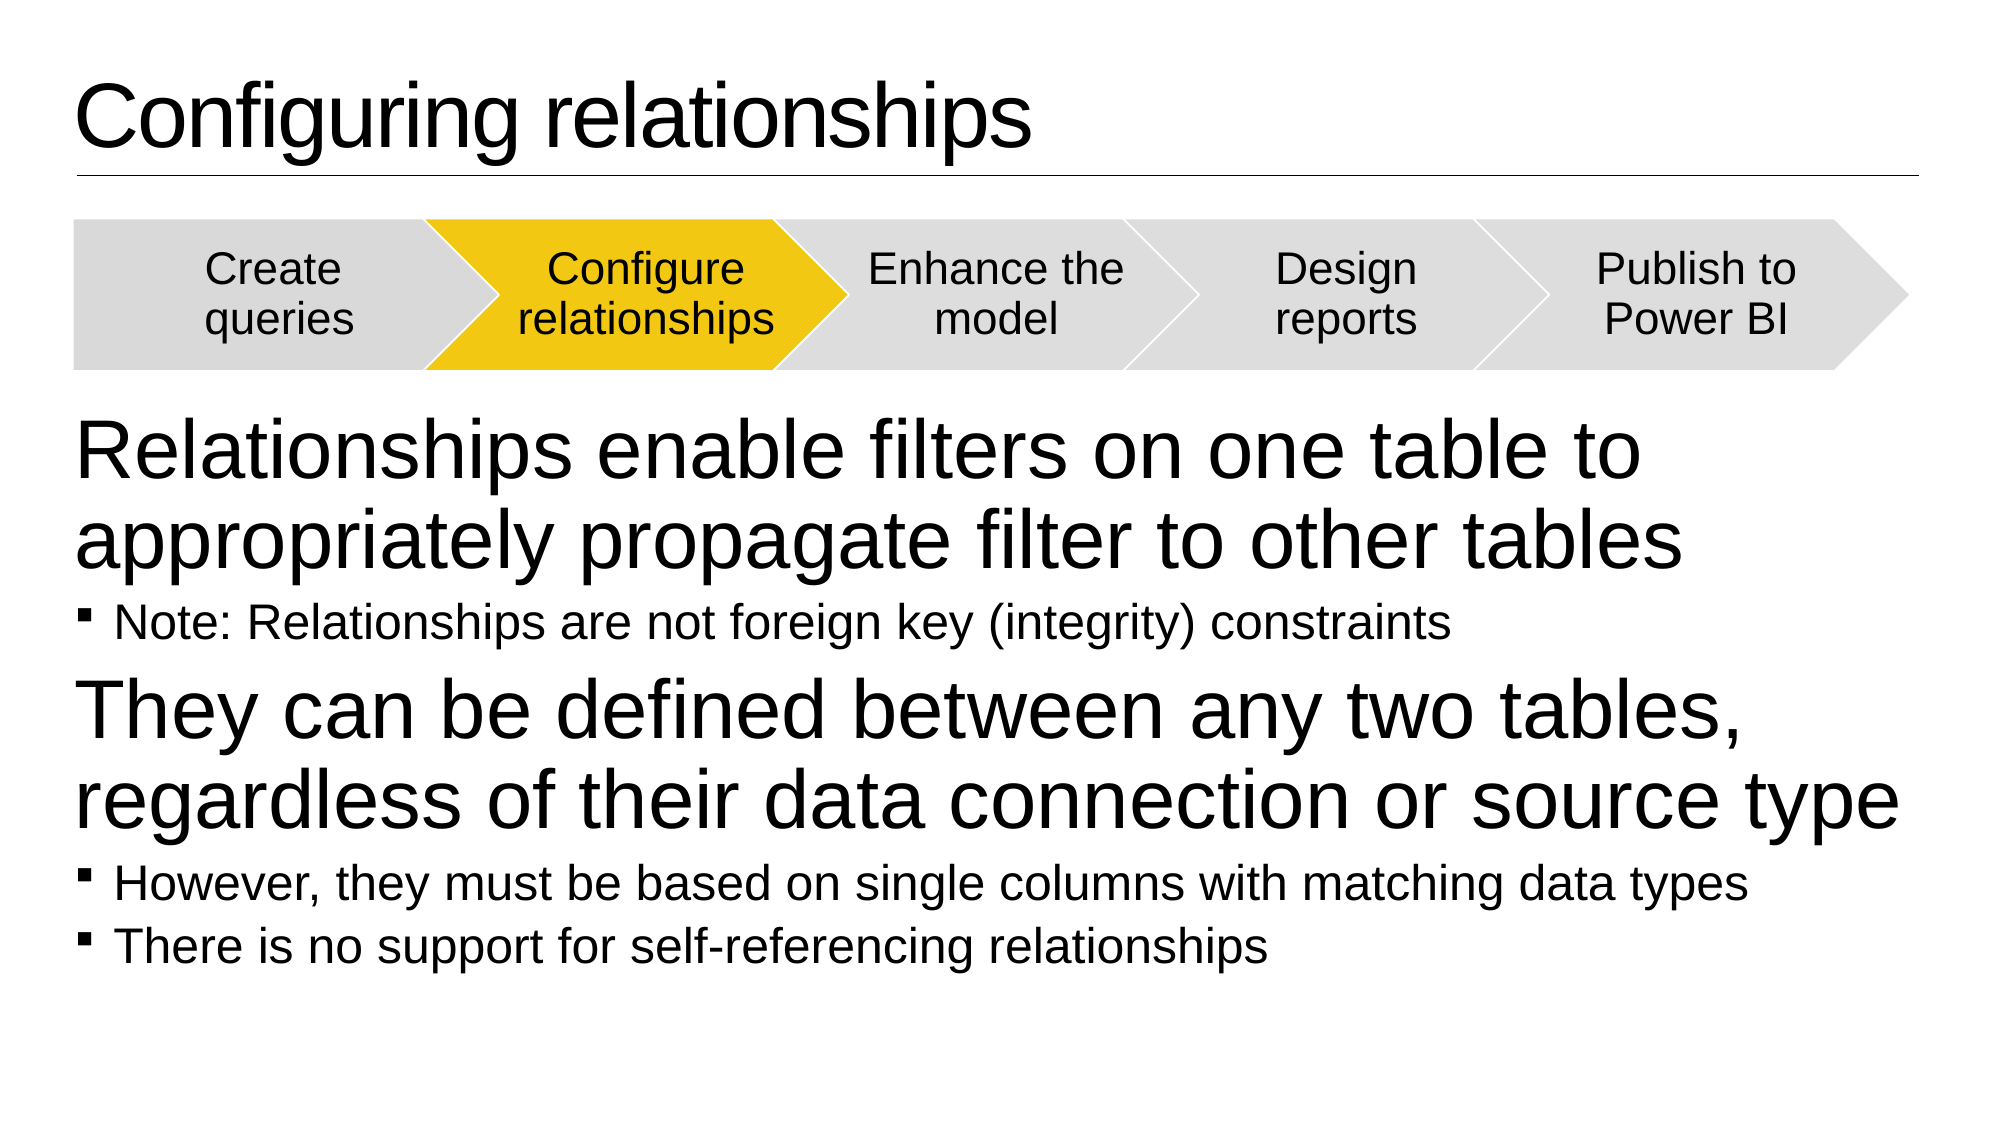

# Configuring relationships

Create
queries
Configure relationships
Enhance the model
Design reports
Publish to Power BI
Relationships enable filters on one table to appropriately propagate filter to other tables
Note: Relationships are not foreign key (integrity) constraints
They can be defined between any two tables, regardless of their data connection or source type
However, they must be based on single columns with matching data types
There is no support for self-referencing relationships